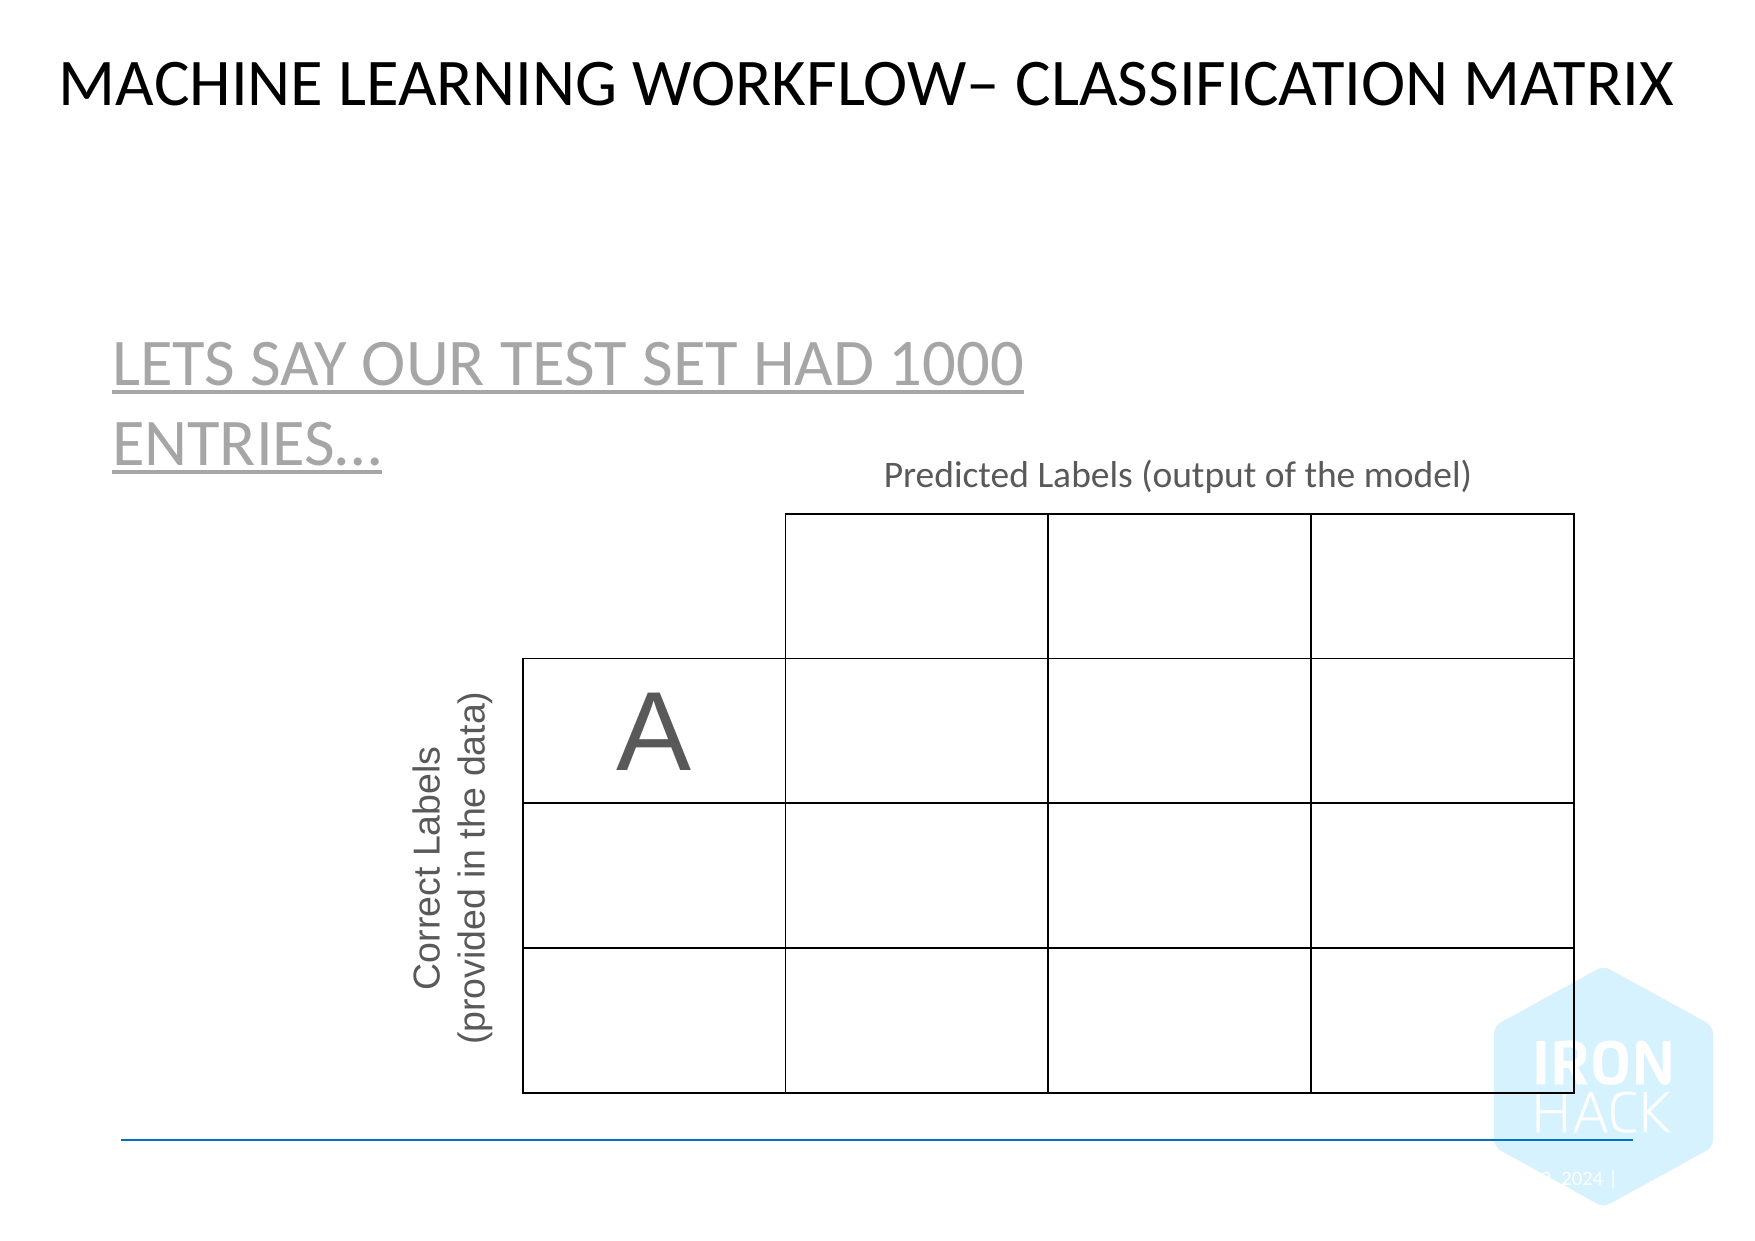

Machine learning workflow– Classification matrix
Lets say our Test set had 1000 entries…
Predicted Labels (output of the model)
|  |  |  |  |
| --- | --- | --- | --- |
| A |  |  |  |
|  |  |  |  |
|  |  |  |  |
Correct Labels
(provided in the data)
May 22, 2024 |
72